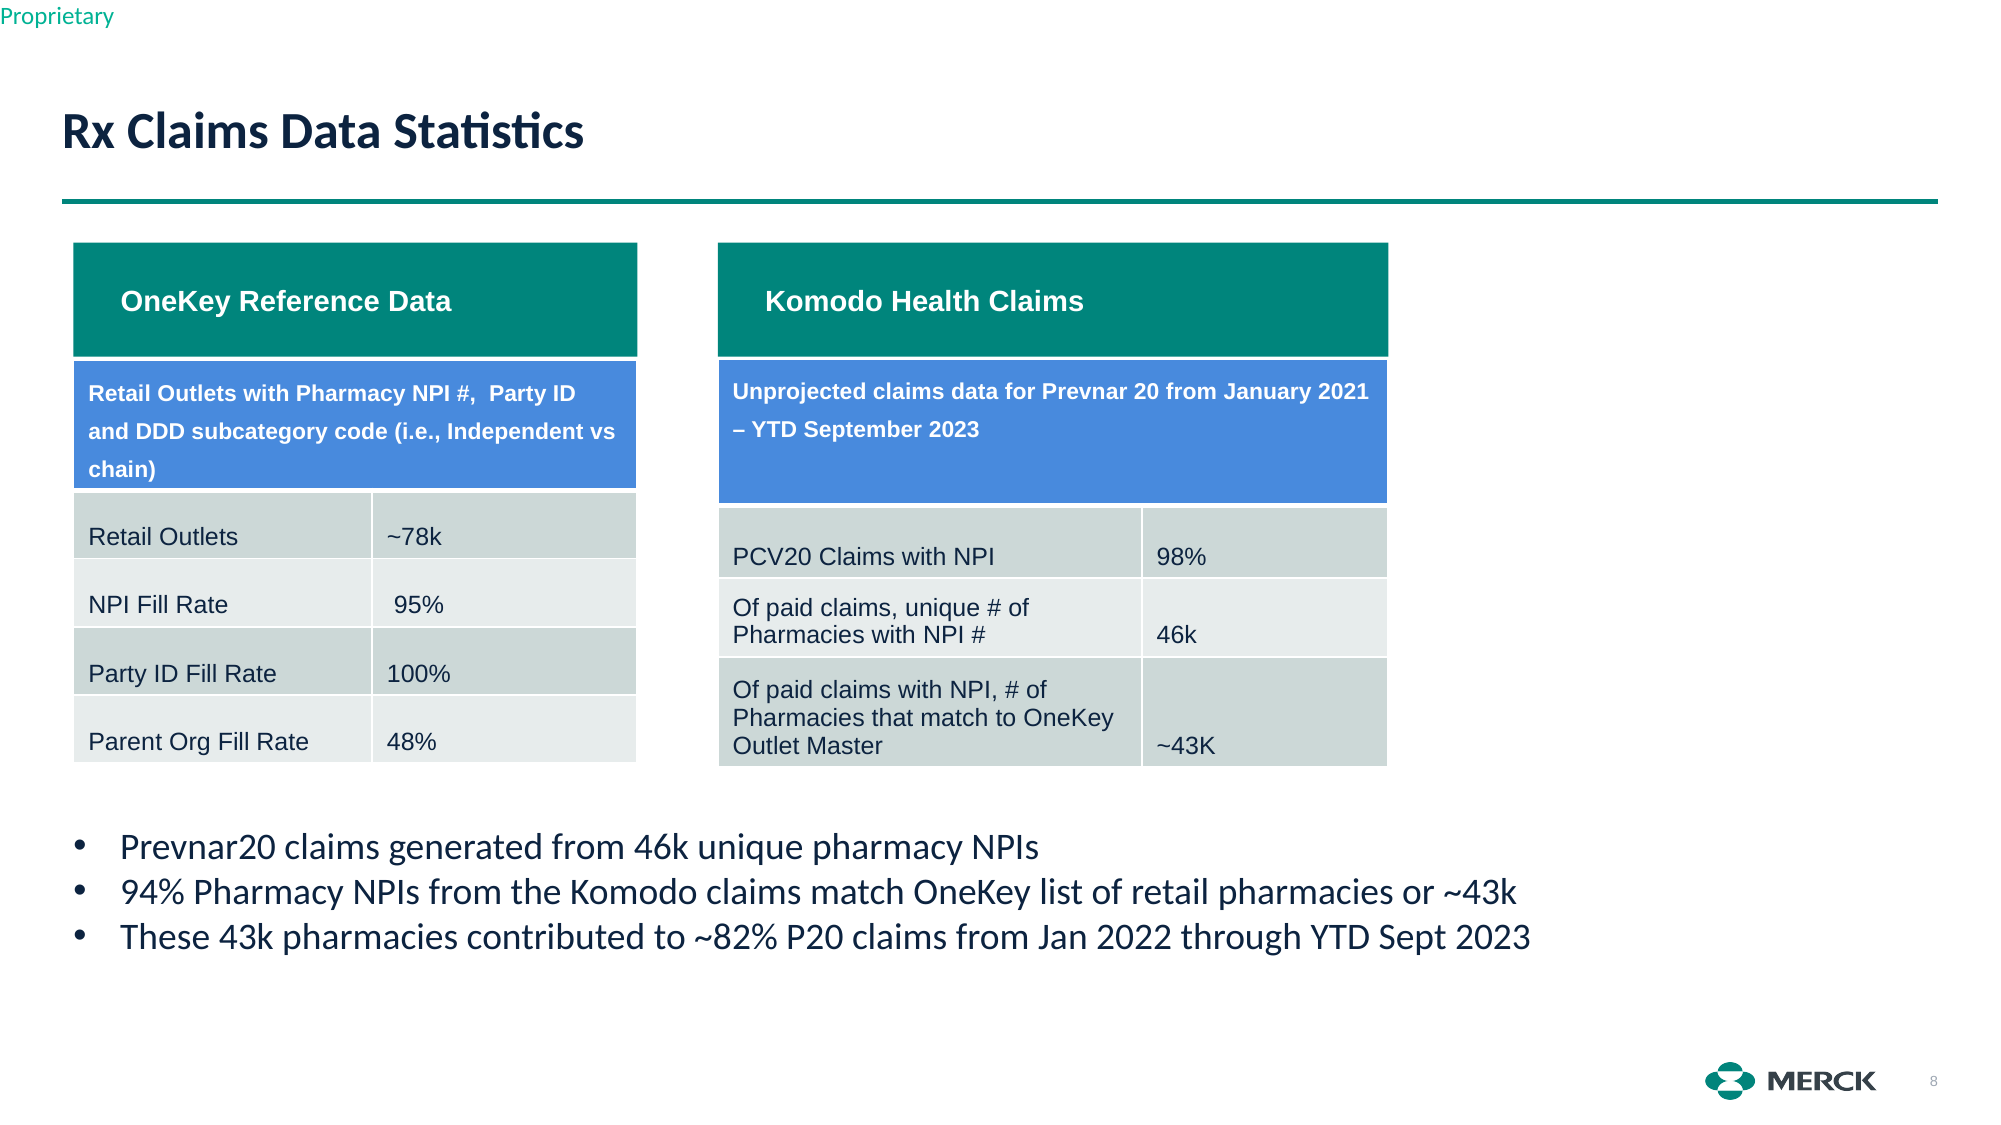

# Rx Claims Data Statistics
OneKey Reference Data
Komodo Health Claims
| Unprojected claims data for Prevnar 20 from January 2021 – YTD September 2023 |  |
| --- | --- |
| PCV20 Claims with NPI | 98% |
| Of paid claims, unique # of Pharmacies with NPI # | 46k |
| Of paid claims with NPI, # of Pharmacies that match to OneKey Outlet Master | ~43K |
| Retail Outlets with Pharmacy NPI #, Party ID and DDD subcategory code (i.e., Independent vs chain) |  |
| --- | --- |
| Retail Outlets | ~78k |
| NPI Fill Rate | 95% |
| Party ID Fill Rate | 100% |
| Parent Org Fill Rate | 48% |
Prevnar20 claims generated from 46k unique pharmacy NPIs
94% Pharmacy NPIs from the Komodo claims match OneKey list of retail pharmacies or ~43k
These 43k pharmacies contributed to ~82% P20 claims from Jan 2022 through YTD Sept 2023

8